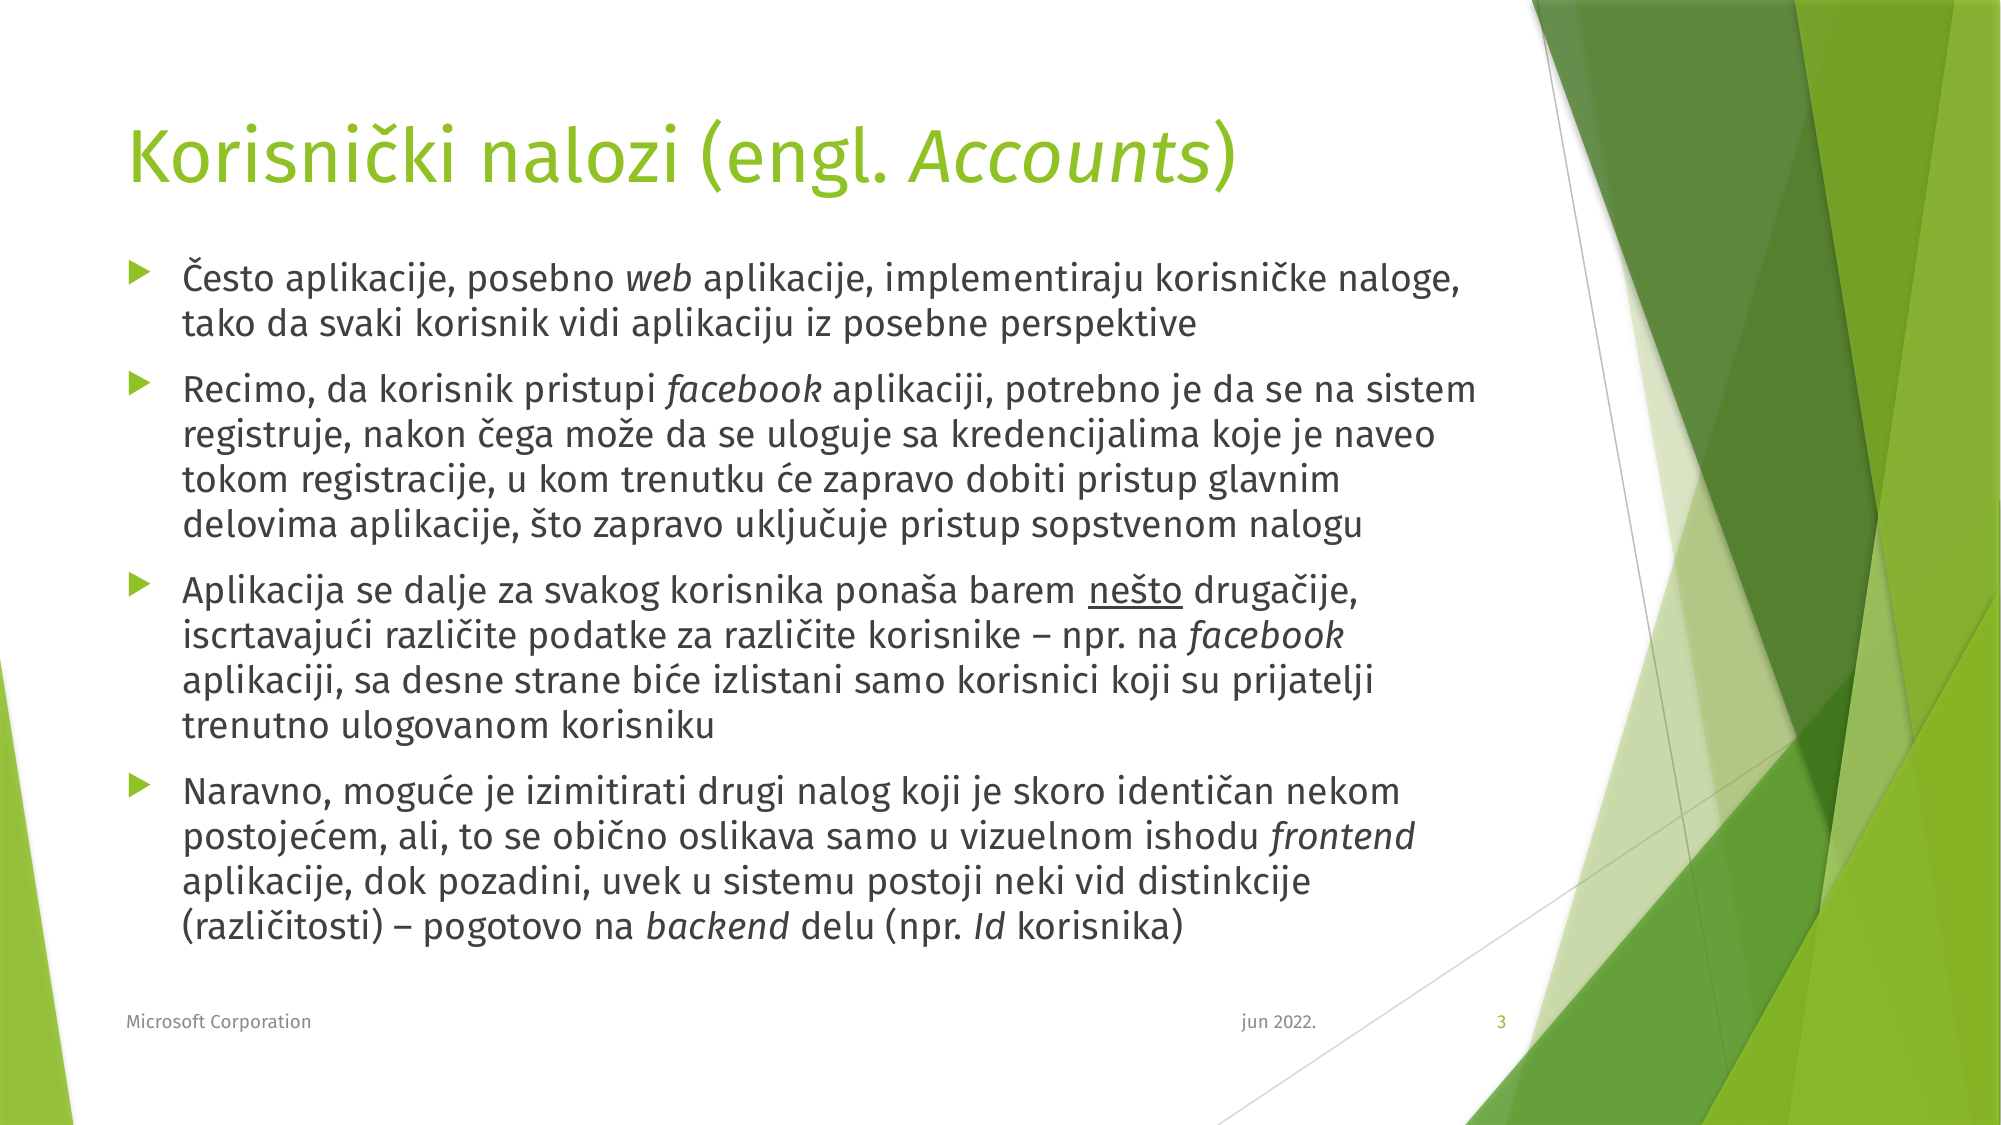

# Korisnički nalozi (engl. Accounts)
Često aplikacije, posebno web aplikacije, implementiraju korisničke naloge, tako da svaki korisnik vidi aplikaciju iz posebne perspektive
Recimo, da korisnik pristupi facebook aplikaciji, potrebno je da se na sistem registruje, nakon čega može da se uloguje sa kredencijalima koje je naveo tokom registracije, u kom trenutku će zapravo dobiti pristup glavnim delovima aplikacije, što zapravo uključuje pristup sopstvenom nalogu
Aplikacija se dalje za svakog korisnika ponaša barem nešto drugačije, iscrtavajući različite podatke za različite korisnike – npr. na facebook aplikaciji, sa desne strane biće izlistani samo korisnici koji su prijatelji trenutno ulogovanom korisniku
Naravno, moguće je izimitirati drugi nalog koji je skoro identičan nekom postojećem, ali, to se obično oslikava samo u vizuelnom ishodu frontend aplikacije, dok pozadini, uvek u sistemu postoji neki vid distinkcije (različitosti) – pogotovo na backend delu (npr. Id korisnika)
Microsoft Corporation
jun 2022.
3